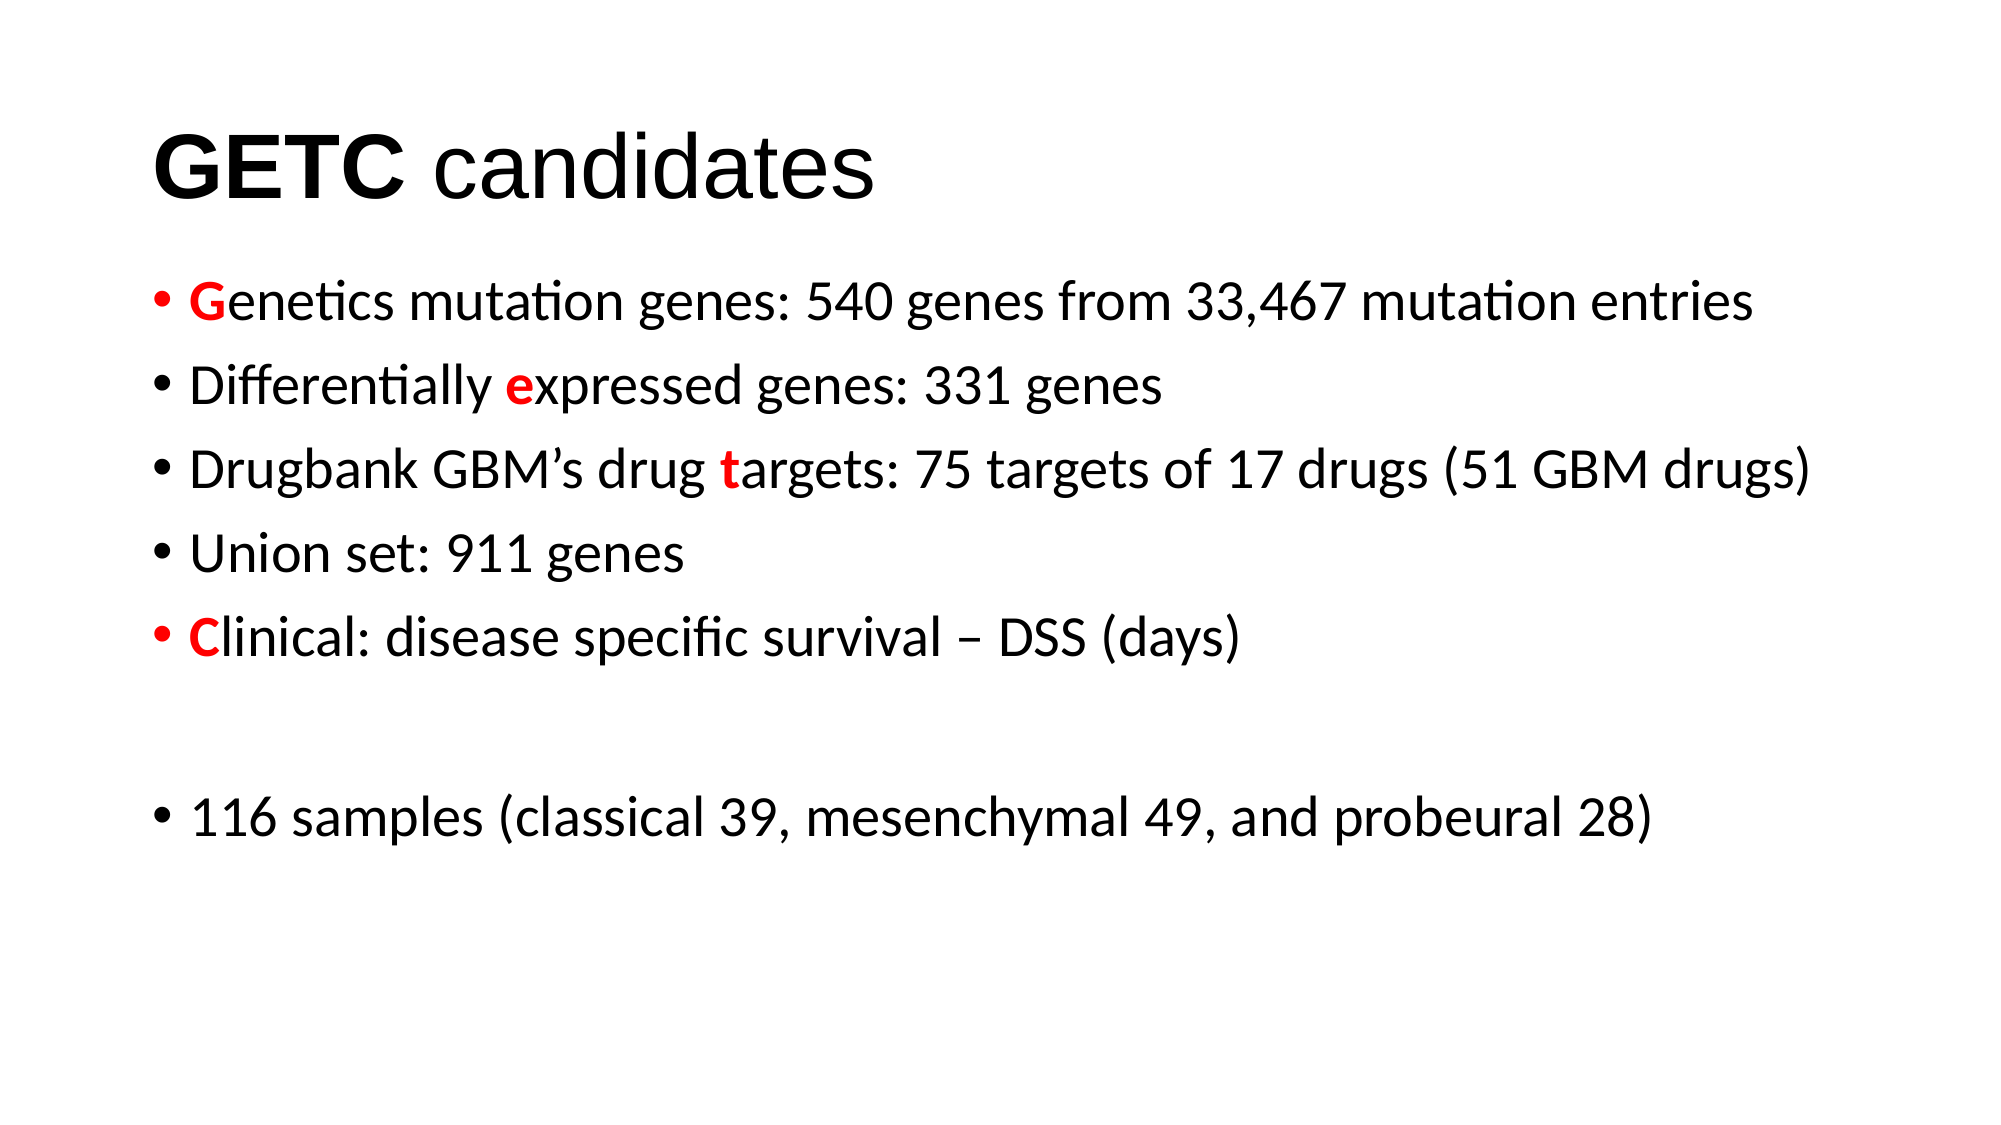

# GETC candidates
Genetics mutation genes: 540 genes from 33,467 mutation entries
Differentially expressed genes: 331 genes
Drugbank GBM’s drug targets: 75 targets of 17 drugs (51 GBM drugs)
Union set: 911 genes
Clinical: disease specific survival – DSS (days)

116 samples (classical 39, mesenchymal 49, and probeural 28)